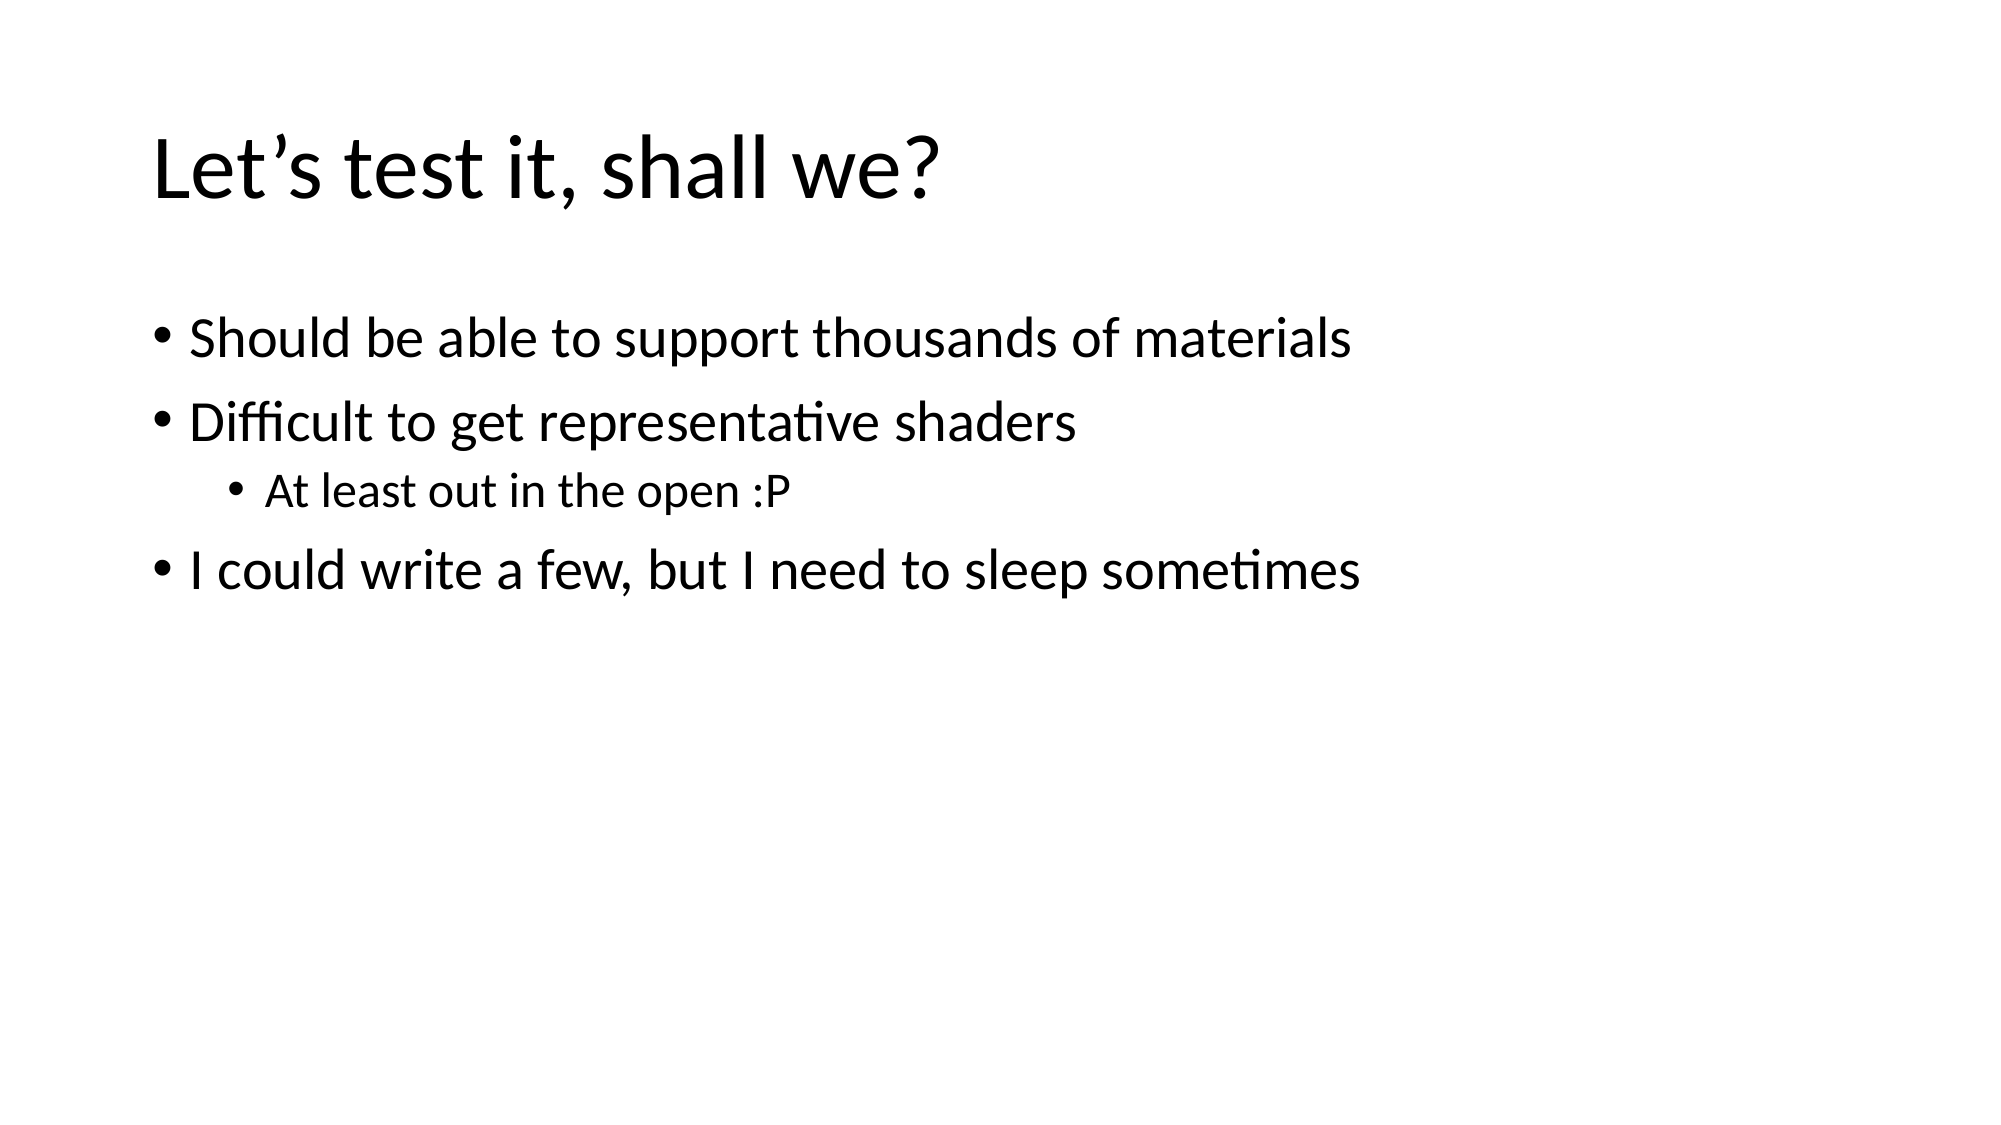

# Let’s test it, shall we?
Should be able to support thousands of materials
Difficult to get representative shaders
At least out in the open :P
I could write a few, but I need to sleep sometimes